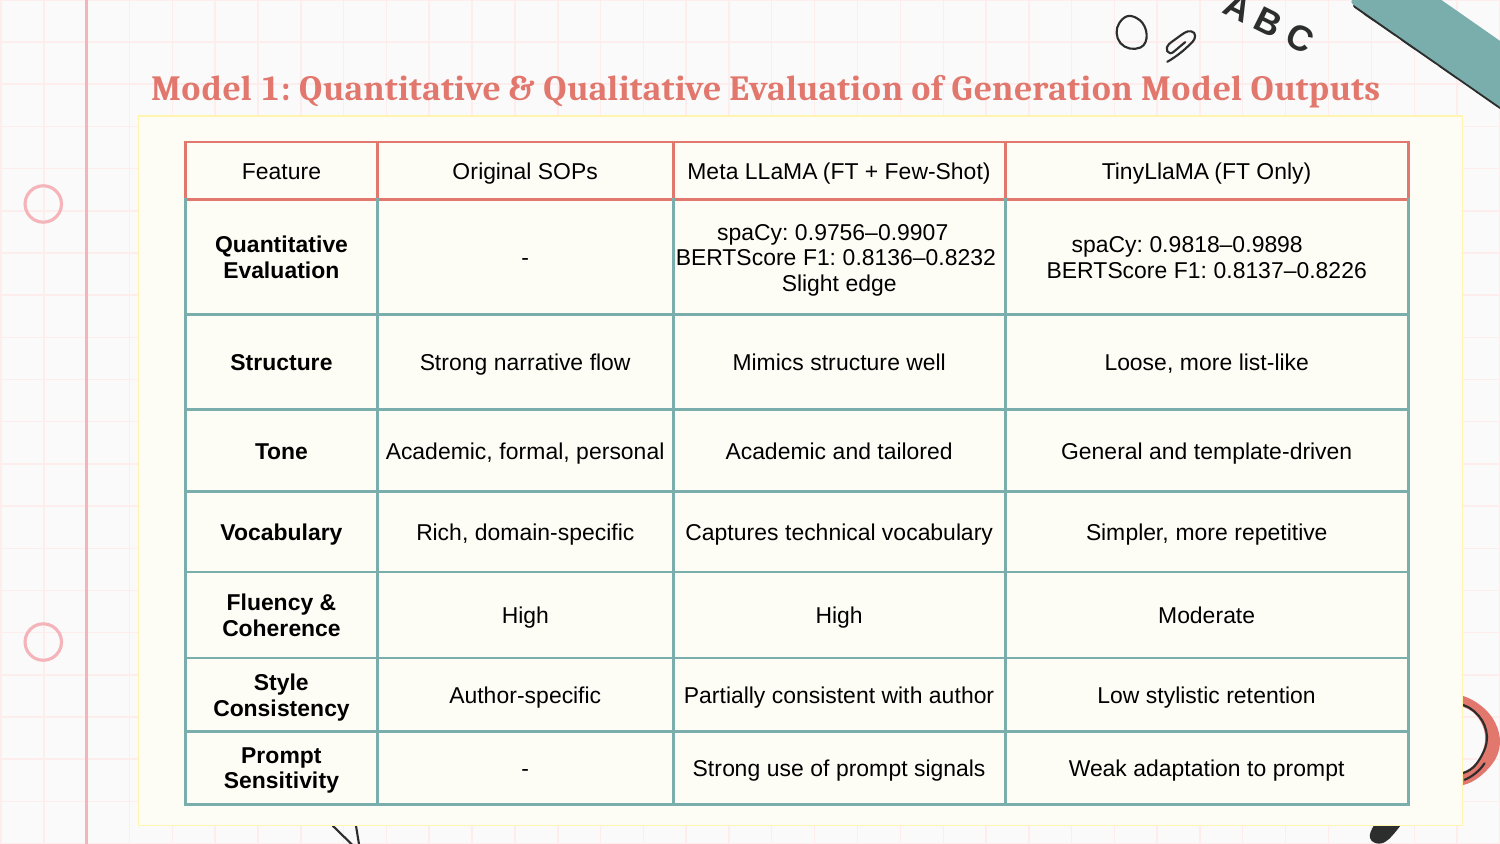

Model 1: Quantitative & Qualitative Evaluation of Generation Model Outputs
|  |
| --- |
|  |
| --- |

| Feature | Original SOPs | Meta LLaMA (FT + Few-Shot) | TinyLlaMA (FT Only) |
| --- | --- | --- | --- |
| Quantitative Evaluation | - | spaCy: 0.9756–0.9907 BERTScore F1: 0.8136–0.8232 Slight edge | spaCy: 0.9818–0.9898 BERTScore F1: 0.8137–0.8226 |
| Structure | Strong narrative flow | Mimics structure well | Loose, more list-like |
| Tone | Academic, formal, personal | Academic and tailored | General and template-driven |
| Vocabulary | Rich, domain-specific | Captures technical vocabulary | Simpler, more repetitive |
| Fluency & Coherence | High | High | Moderate |
| Style Consistency | Author-specific | Partially consistent with author | Low stylistic retention |
| Prompt Sensitivity | - | Strong use of prompt signals | Weak adaptation to prompt |